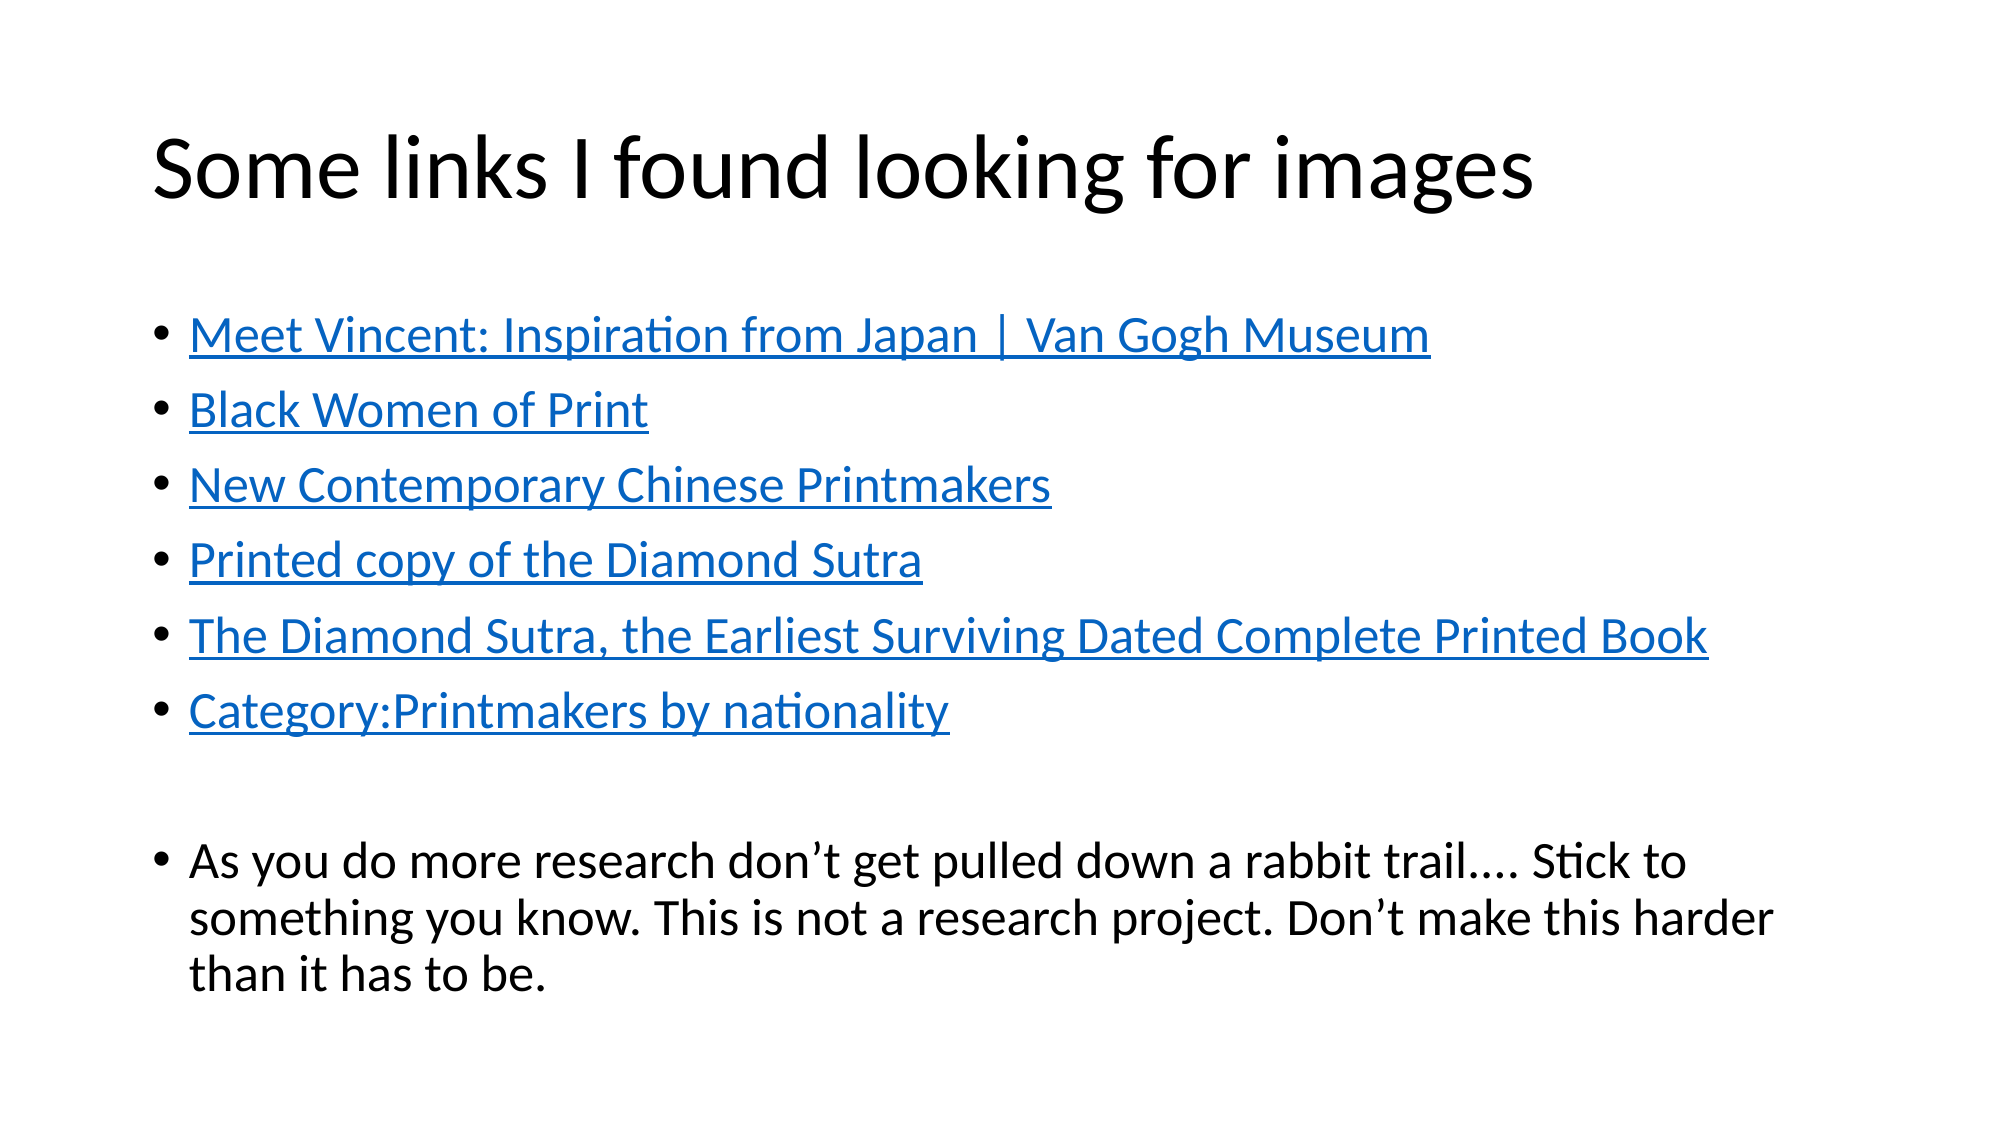

# Some links I found looking for images
Meet Vincent: Inspiration from Japan | Van Gogh Museum
Black Women of Print
New Contemporary Chinese Printmakers
Printed copy of the Diamond Sutra
The Diamond Sutra, the Earliest Surviving Dated Complete Printed Book
Category:Printmakers by nationality

As you do more research don’t get pulled down a rabbit trail.... Stick to something you know. This is not a research project. Don’t make this harder than it has to be.